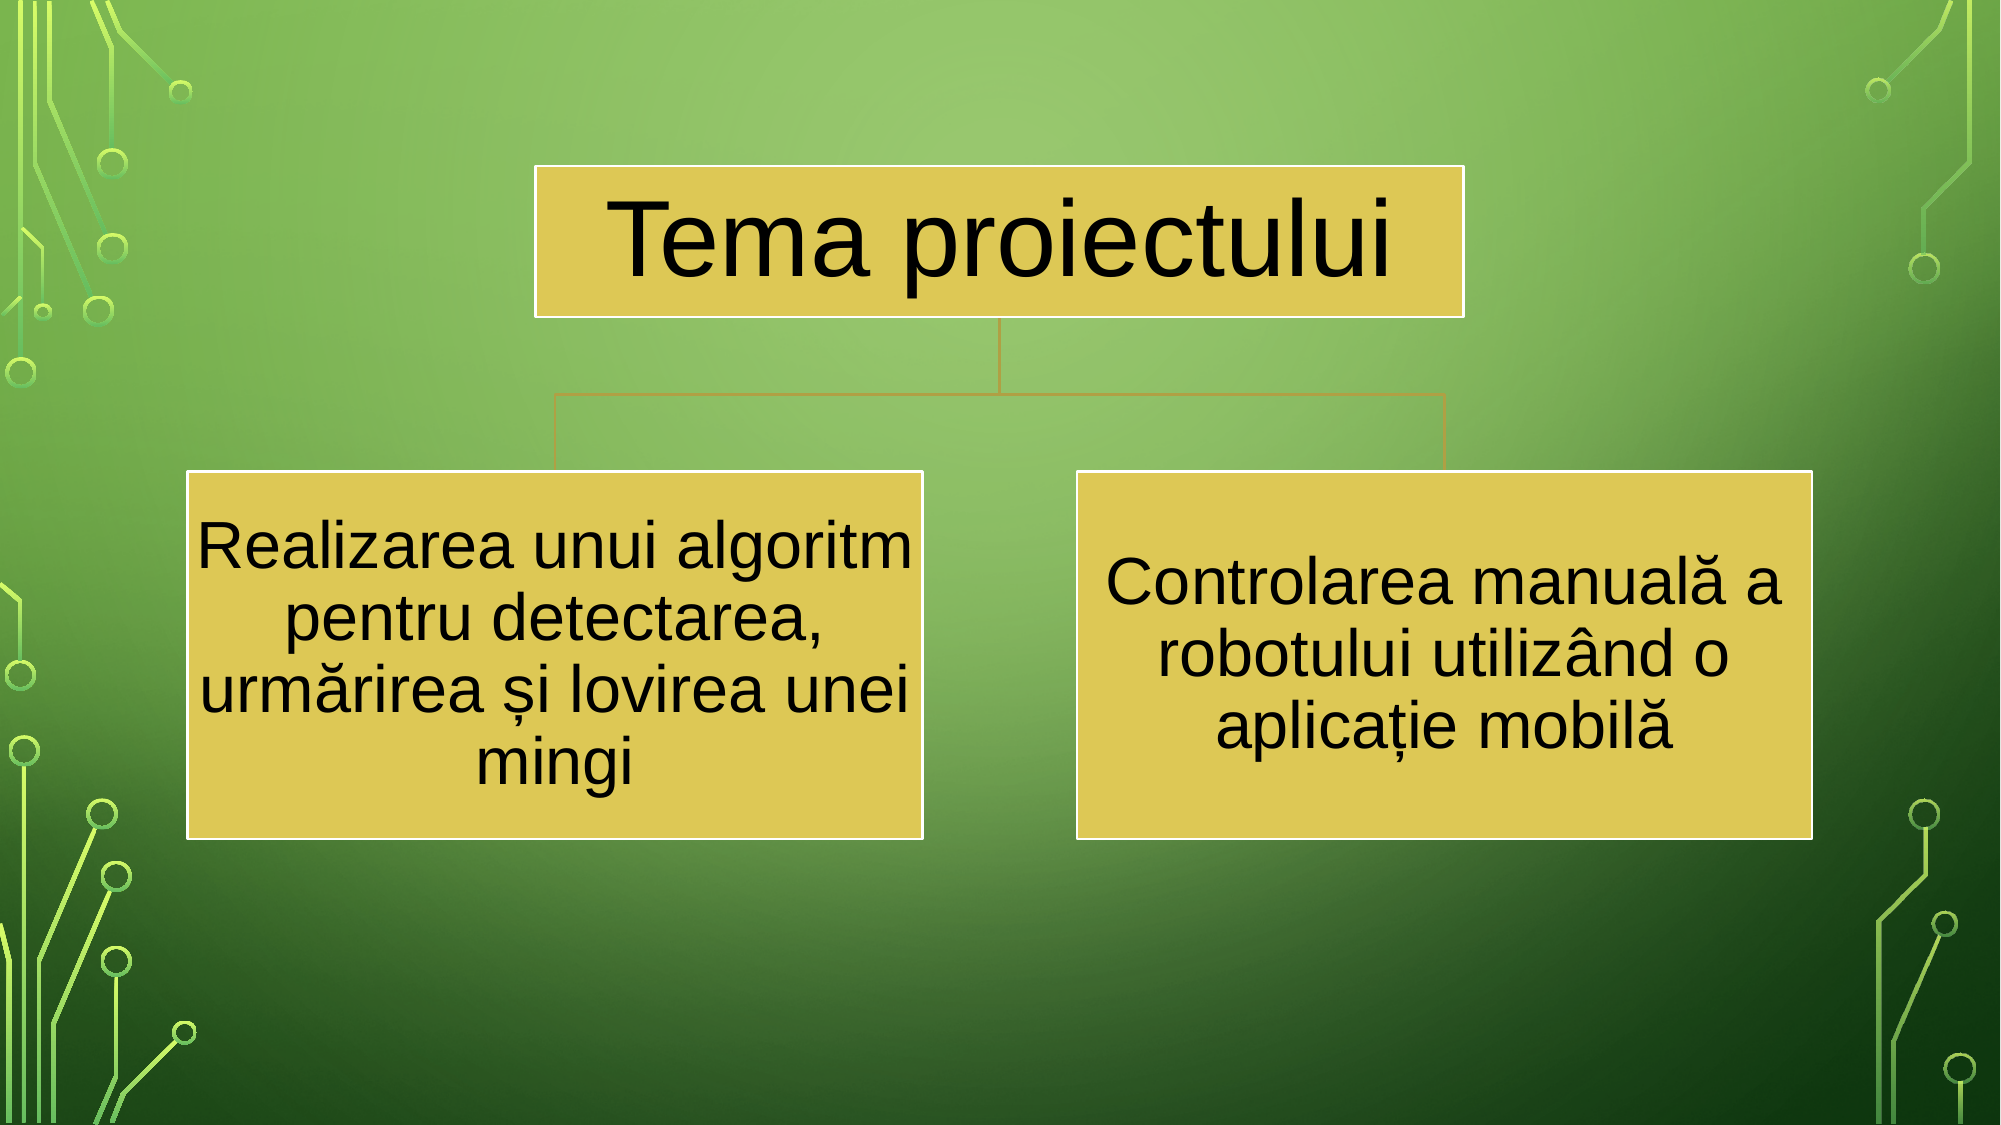

Tema proiectului
Realizarea unui algoritm pentru detectarea, urmărirea și lovirea unei mingi
Controlarea manuală a robotului utilizând o aplicație mobilă